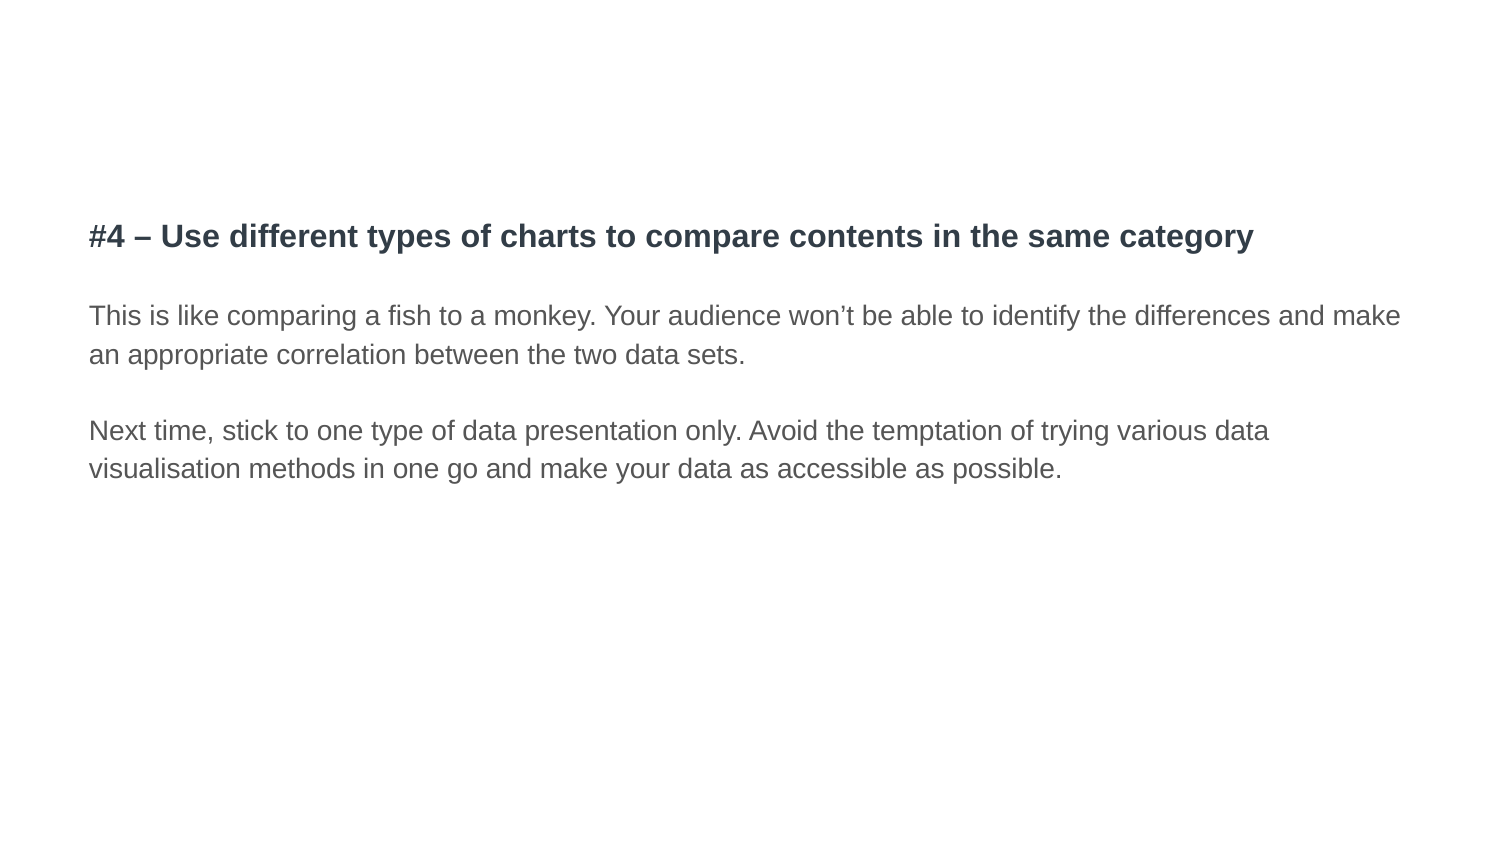

#4 – Use different types of charts to compare contents in the same category

This is like comparing a fish to a monkey. Your audience won’t be able to identify the differences and make an appropriate correlation between the two data sets.
Next time, stick to one type of data presentation only. Avoid the temptation of trying various data visualisation methods in one go and make your data as accessible as possible.